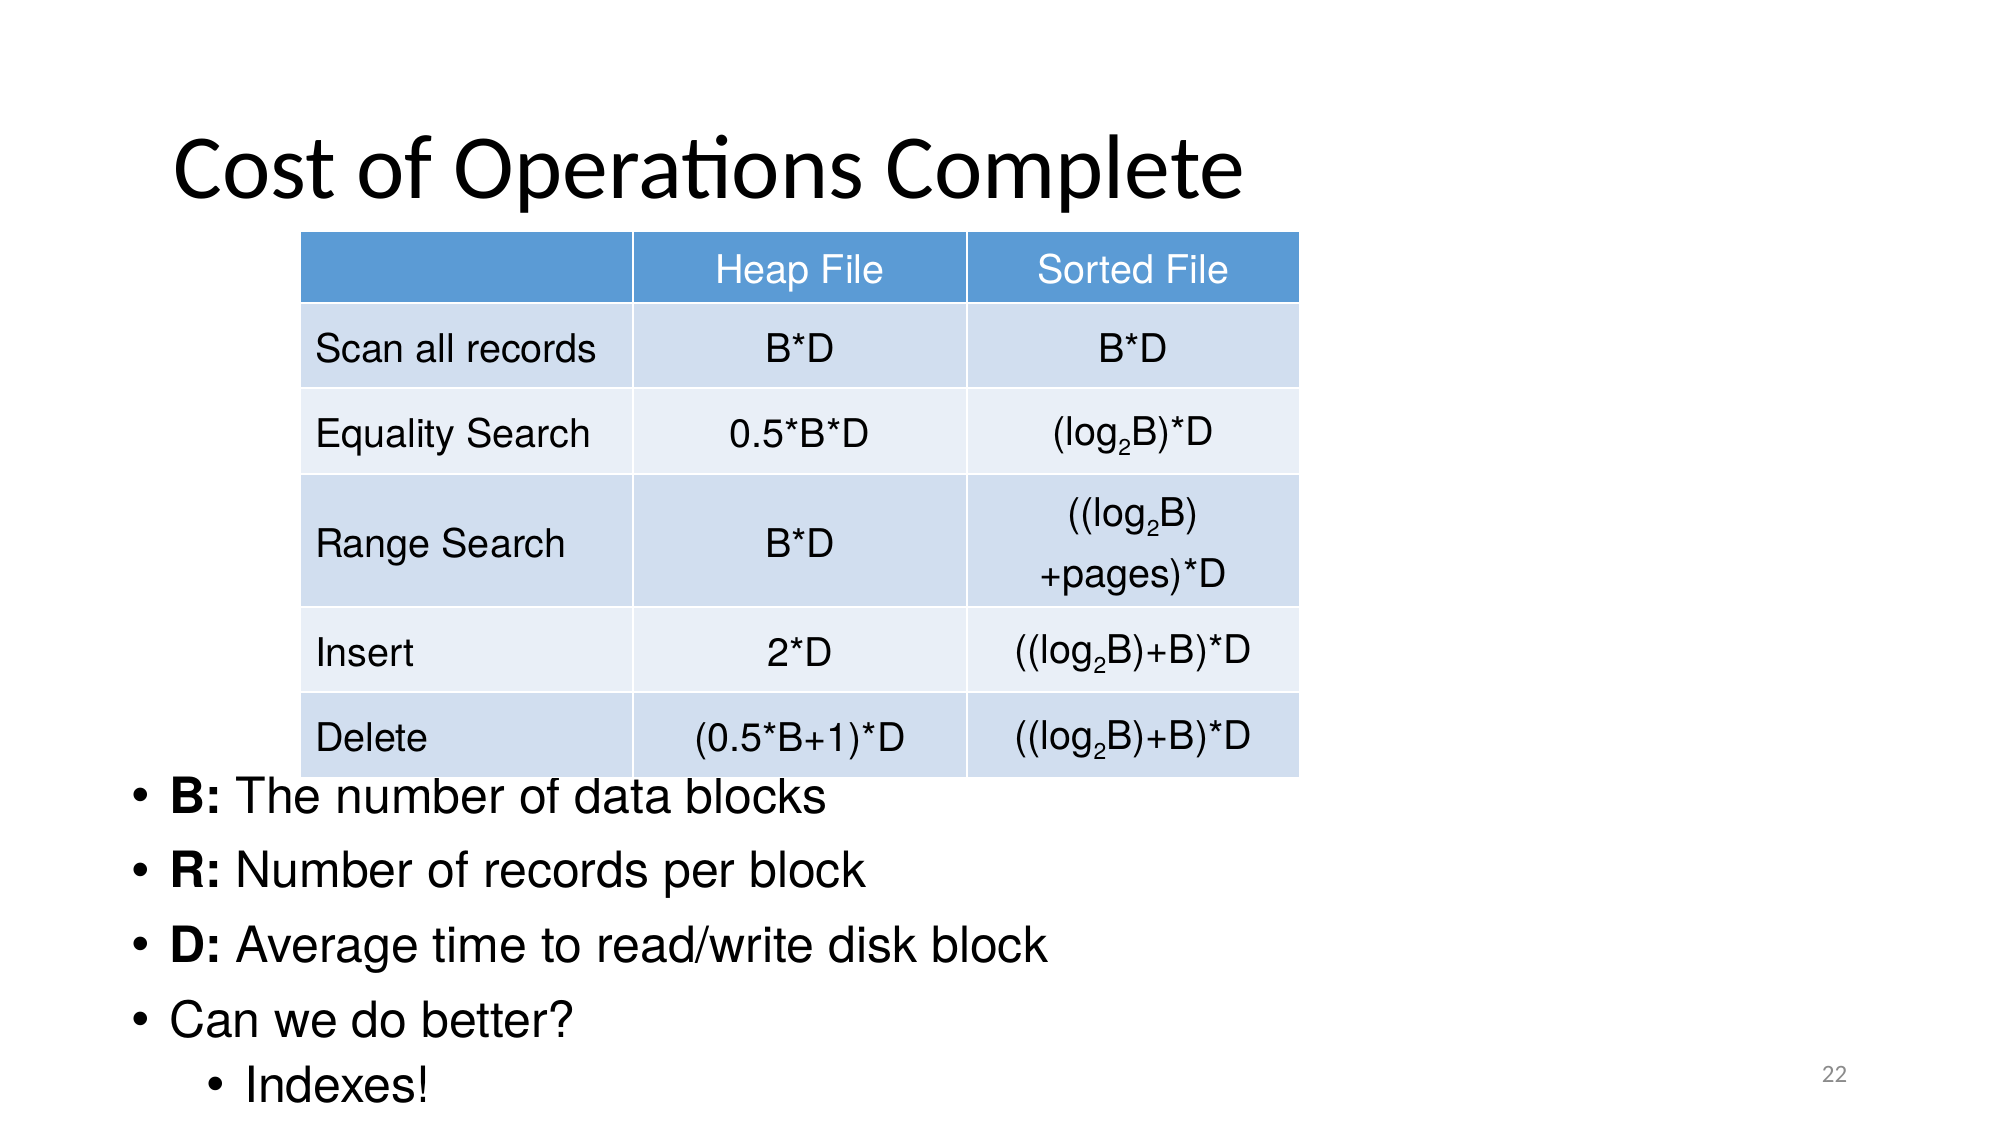

# Cost of Operations Complete
|  | Heap File | Sorted File |
| --- | --- | --- |
| Scan all records | B\*D | B\*D |
| Equality Search | 0.5\*B\*D | (log2B)\*D |
| Range Search | B\*D | ((log2B)+pages)\*D |
| Insert | 2\*D | ((log2B)+B)\*D |
| Delete | (0.5\*B+1)\*D | ((log2B)+B)\*D |
B: The number of data blocks
R: Number of records per block
D: Average time to read/write disk block
Can we do better?
Indexes!

22